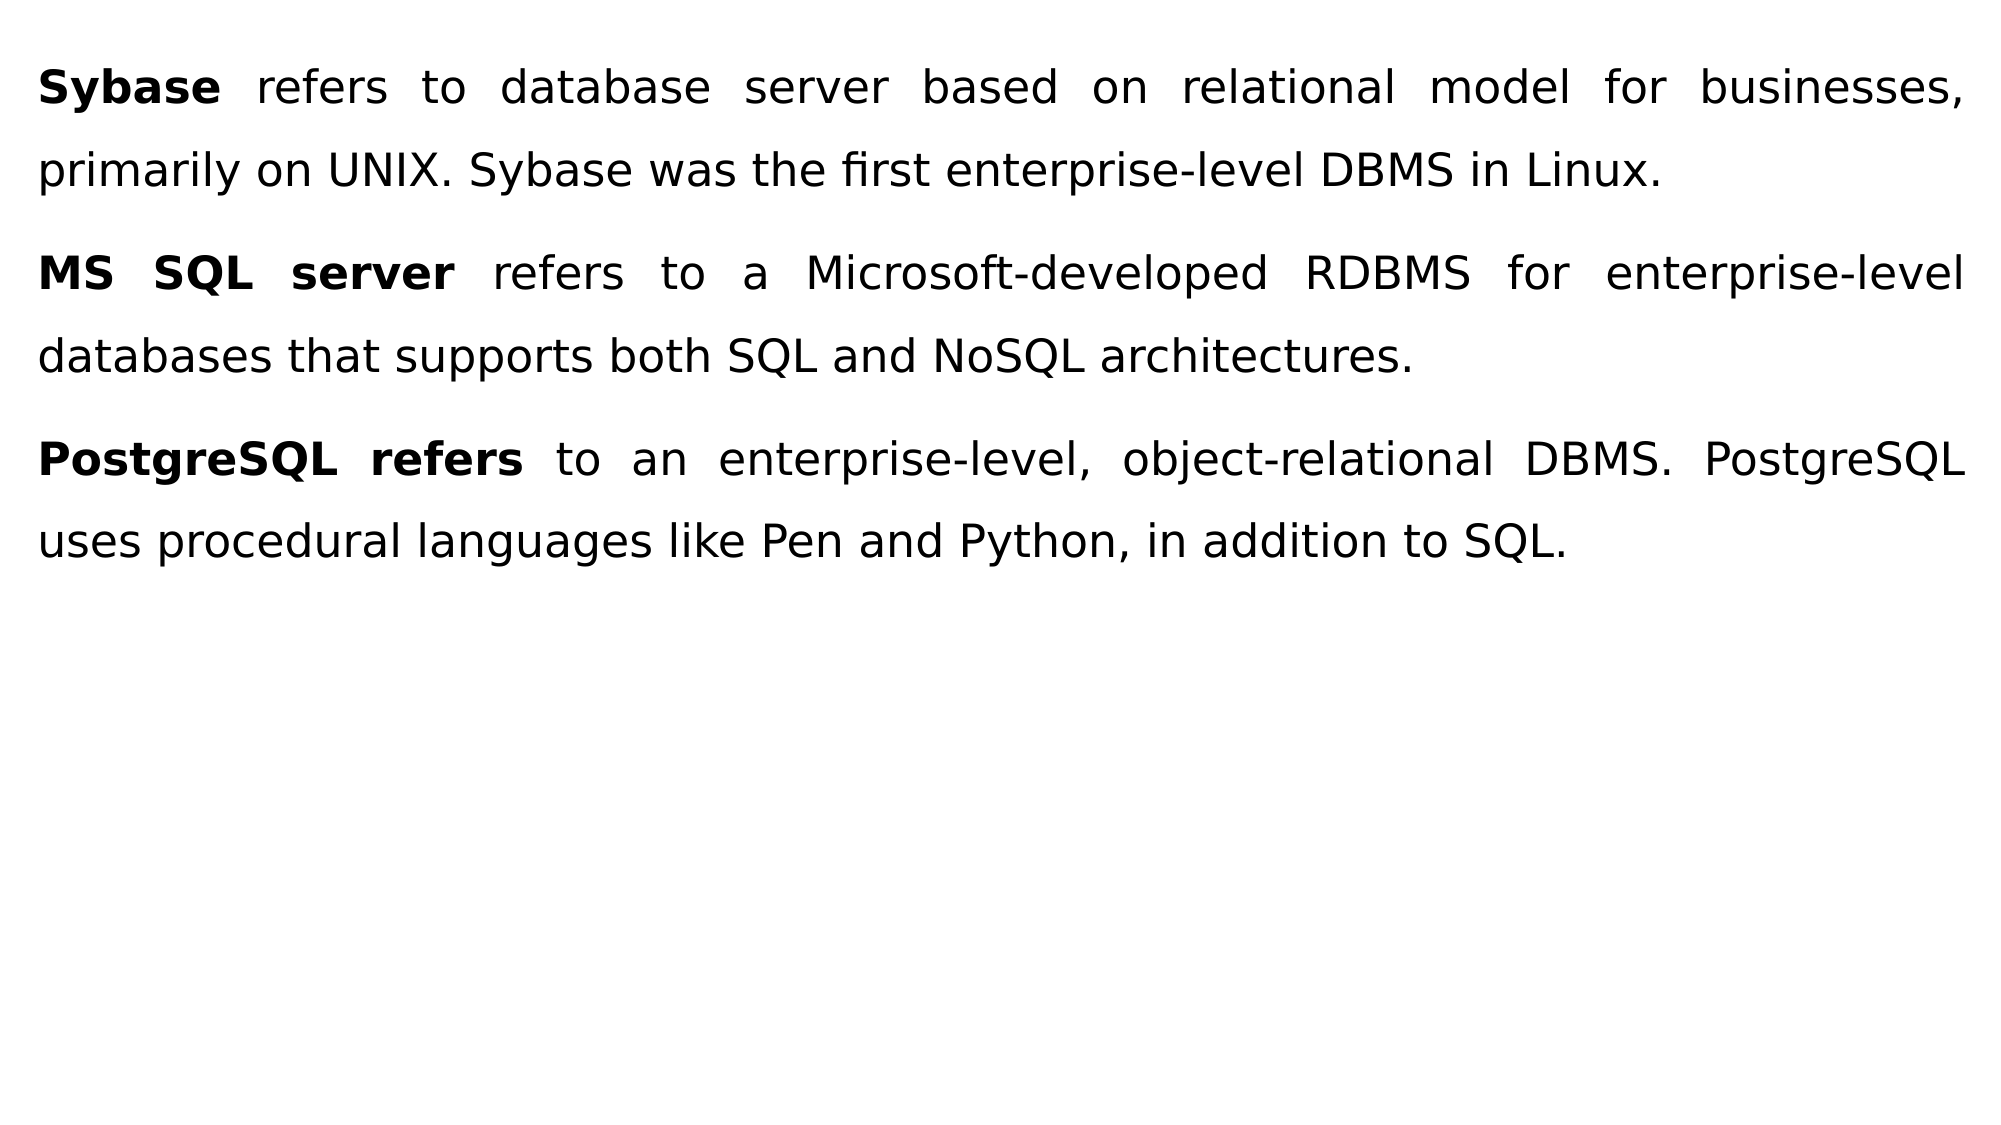

Sybase refers to database server based on relational model for businesses, primarily on UNIX. Sybase was the first enterprise-level DBMS in Linux.
MS SQL server refers to a Microsoft-developed RDBMS for enterprise-level databases that supports both SQL and NoSQL architectures.
PostgreSQL refers to an enterprise-level, object-relational DBMS. PostgreSQL uses procedural languages like Pen and Python, in addition to SQL.